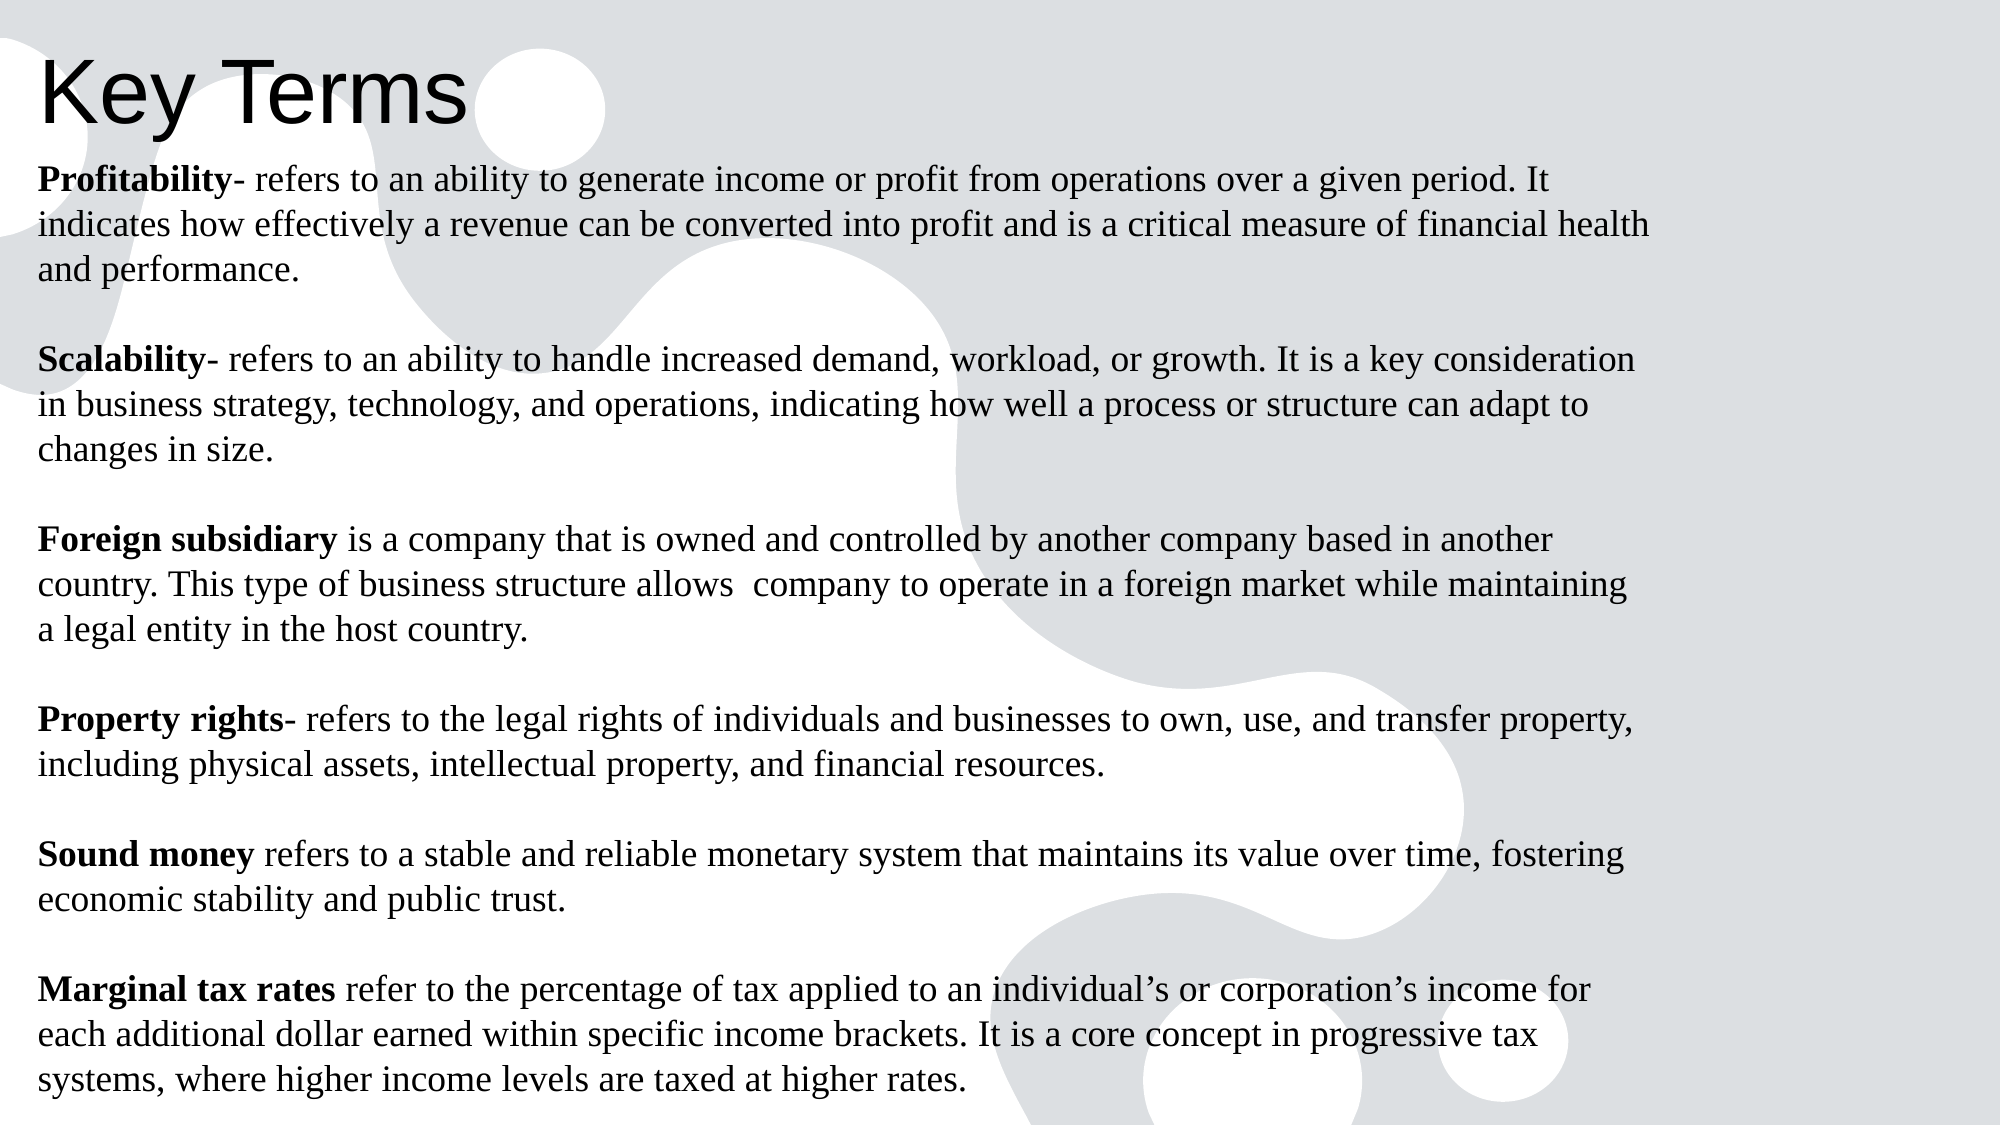

# Key Terms
Profitability- refers to an ability to generate income or profit from operations over a given period. It indicates how effectively a revenue can be converted into profit and is a critical measure of financial health and performance.

Scalability- refers to an ability to handle increased demand, workload, or growth. It is a key consideration in business strategy, technology, and operations, indicating how well a process or structure can adapt to changes in size.

Foreign subsidiary is a company that is owned and controlled by another company based in another country. This type of business structure allows  company to operate in a foreign market while maintaining a legal entity in the host country.

Property rights- refers to the legal rights of individuals and businesses to own, use, and transfer property, including physical assets, intellectual property, and financial resources.

Sound money refers to a stable and reliable monetary system that maintains its value over time, fostering economic stability and public trust.

Marginal tax rates refer to the percentage of tax applied to an individual’s or corporation’s income for each additional dollar earned within specific income brackets. It is a core concept in progressive tax systems, where higher income levels are taxed at higher rates.